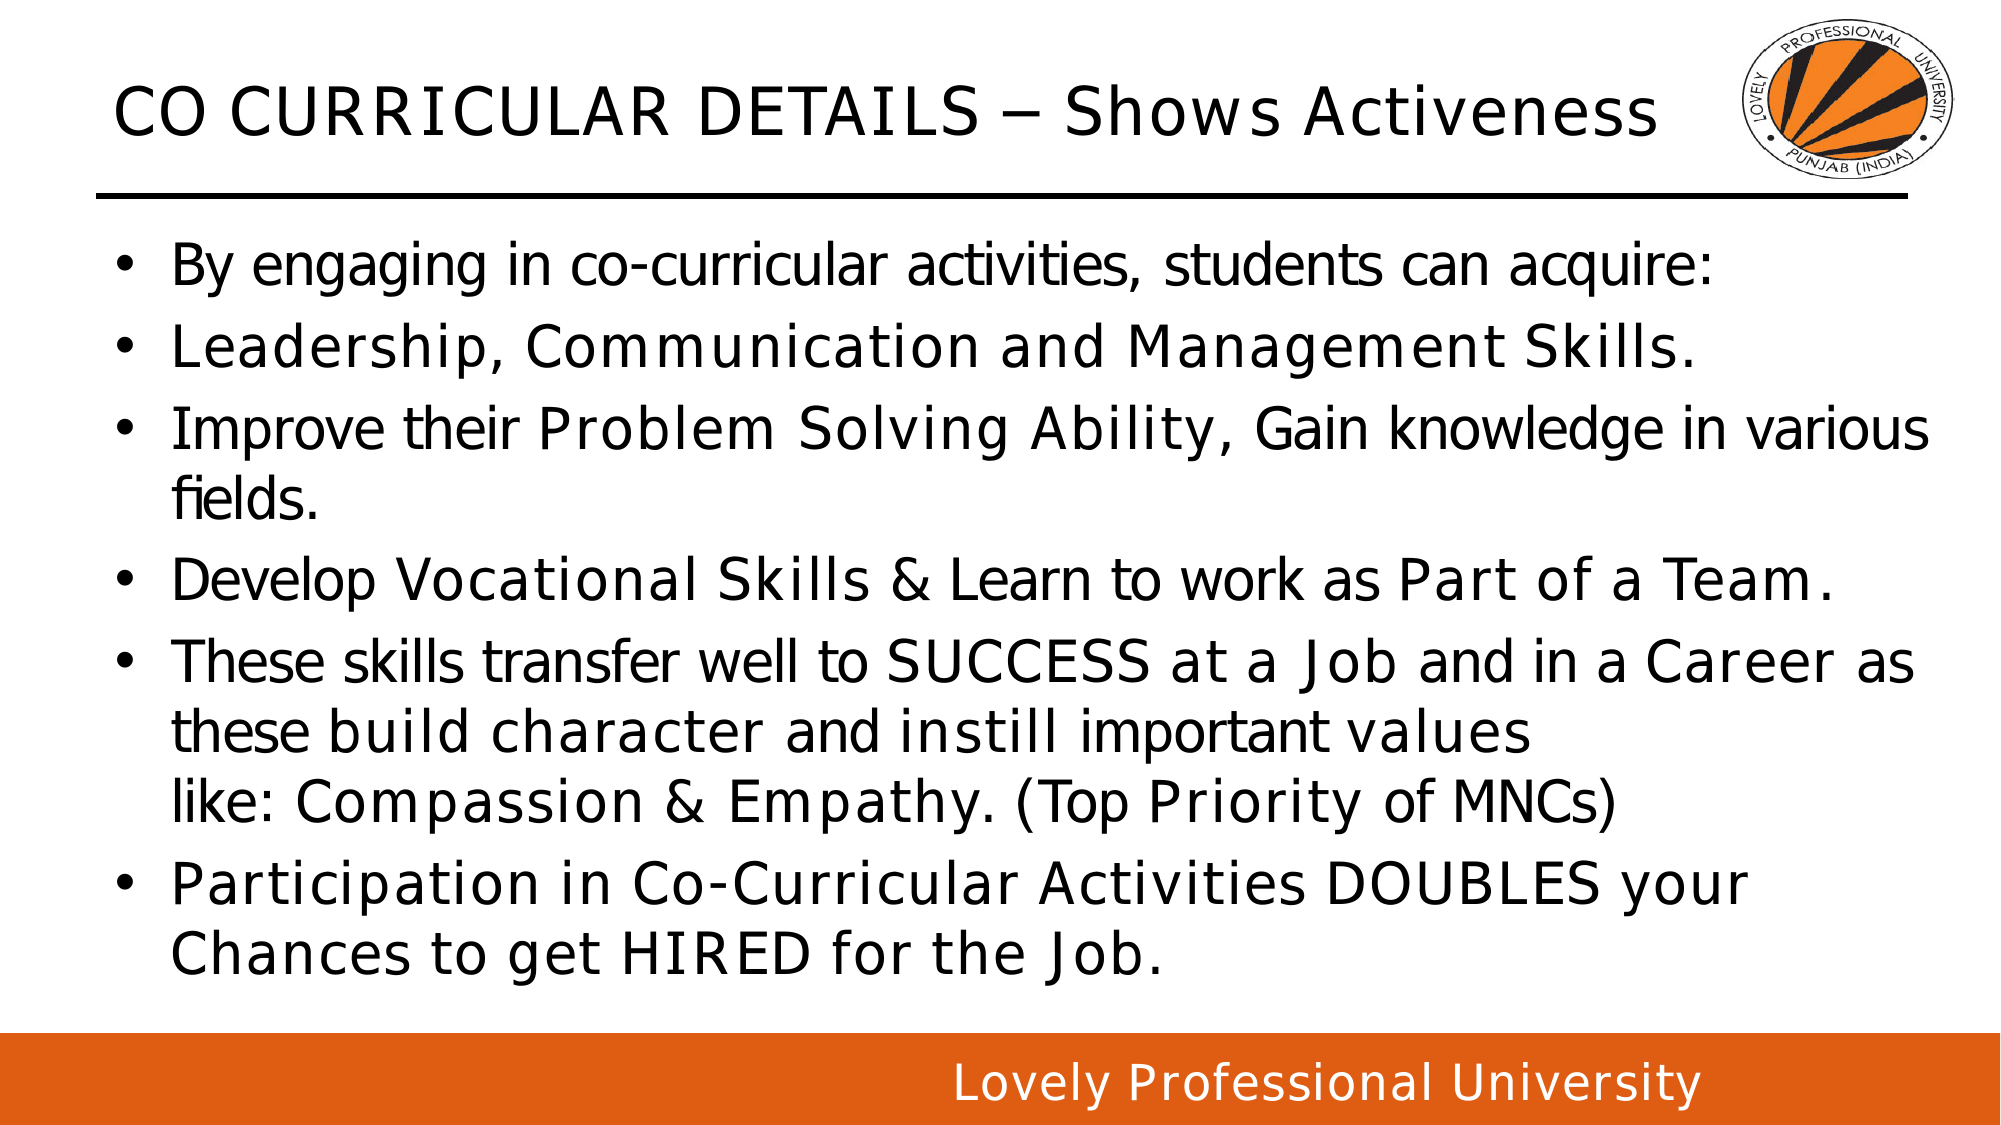

# CO CURRICULAR DETAILS – Shows Activeness
By engaging in co-curricular activities, students can acquire:
Leadership, Communication and Management Skills.
Improve their Problem Solving Ability, Gain knowledge in various fields.
Develop Vocational Skills & Learn to work as Part of a Team.
These skills transfer well to SUCCESS at a Job and in a Career as these build character and instill important values like: Compassion & Empathy. (Top Priority of MNCs)
Participation in Co-Curricular Activities DOUBLES your Chances to get HIRED for the Job.